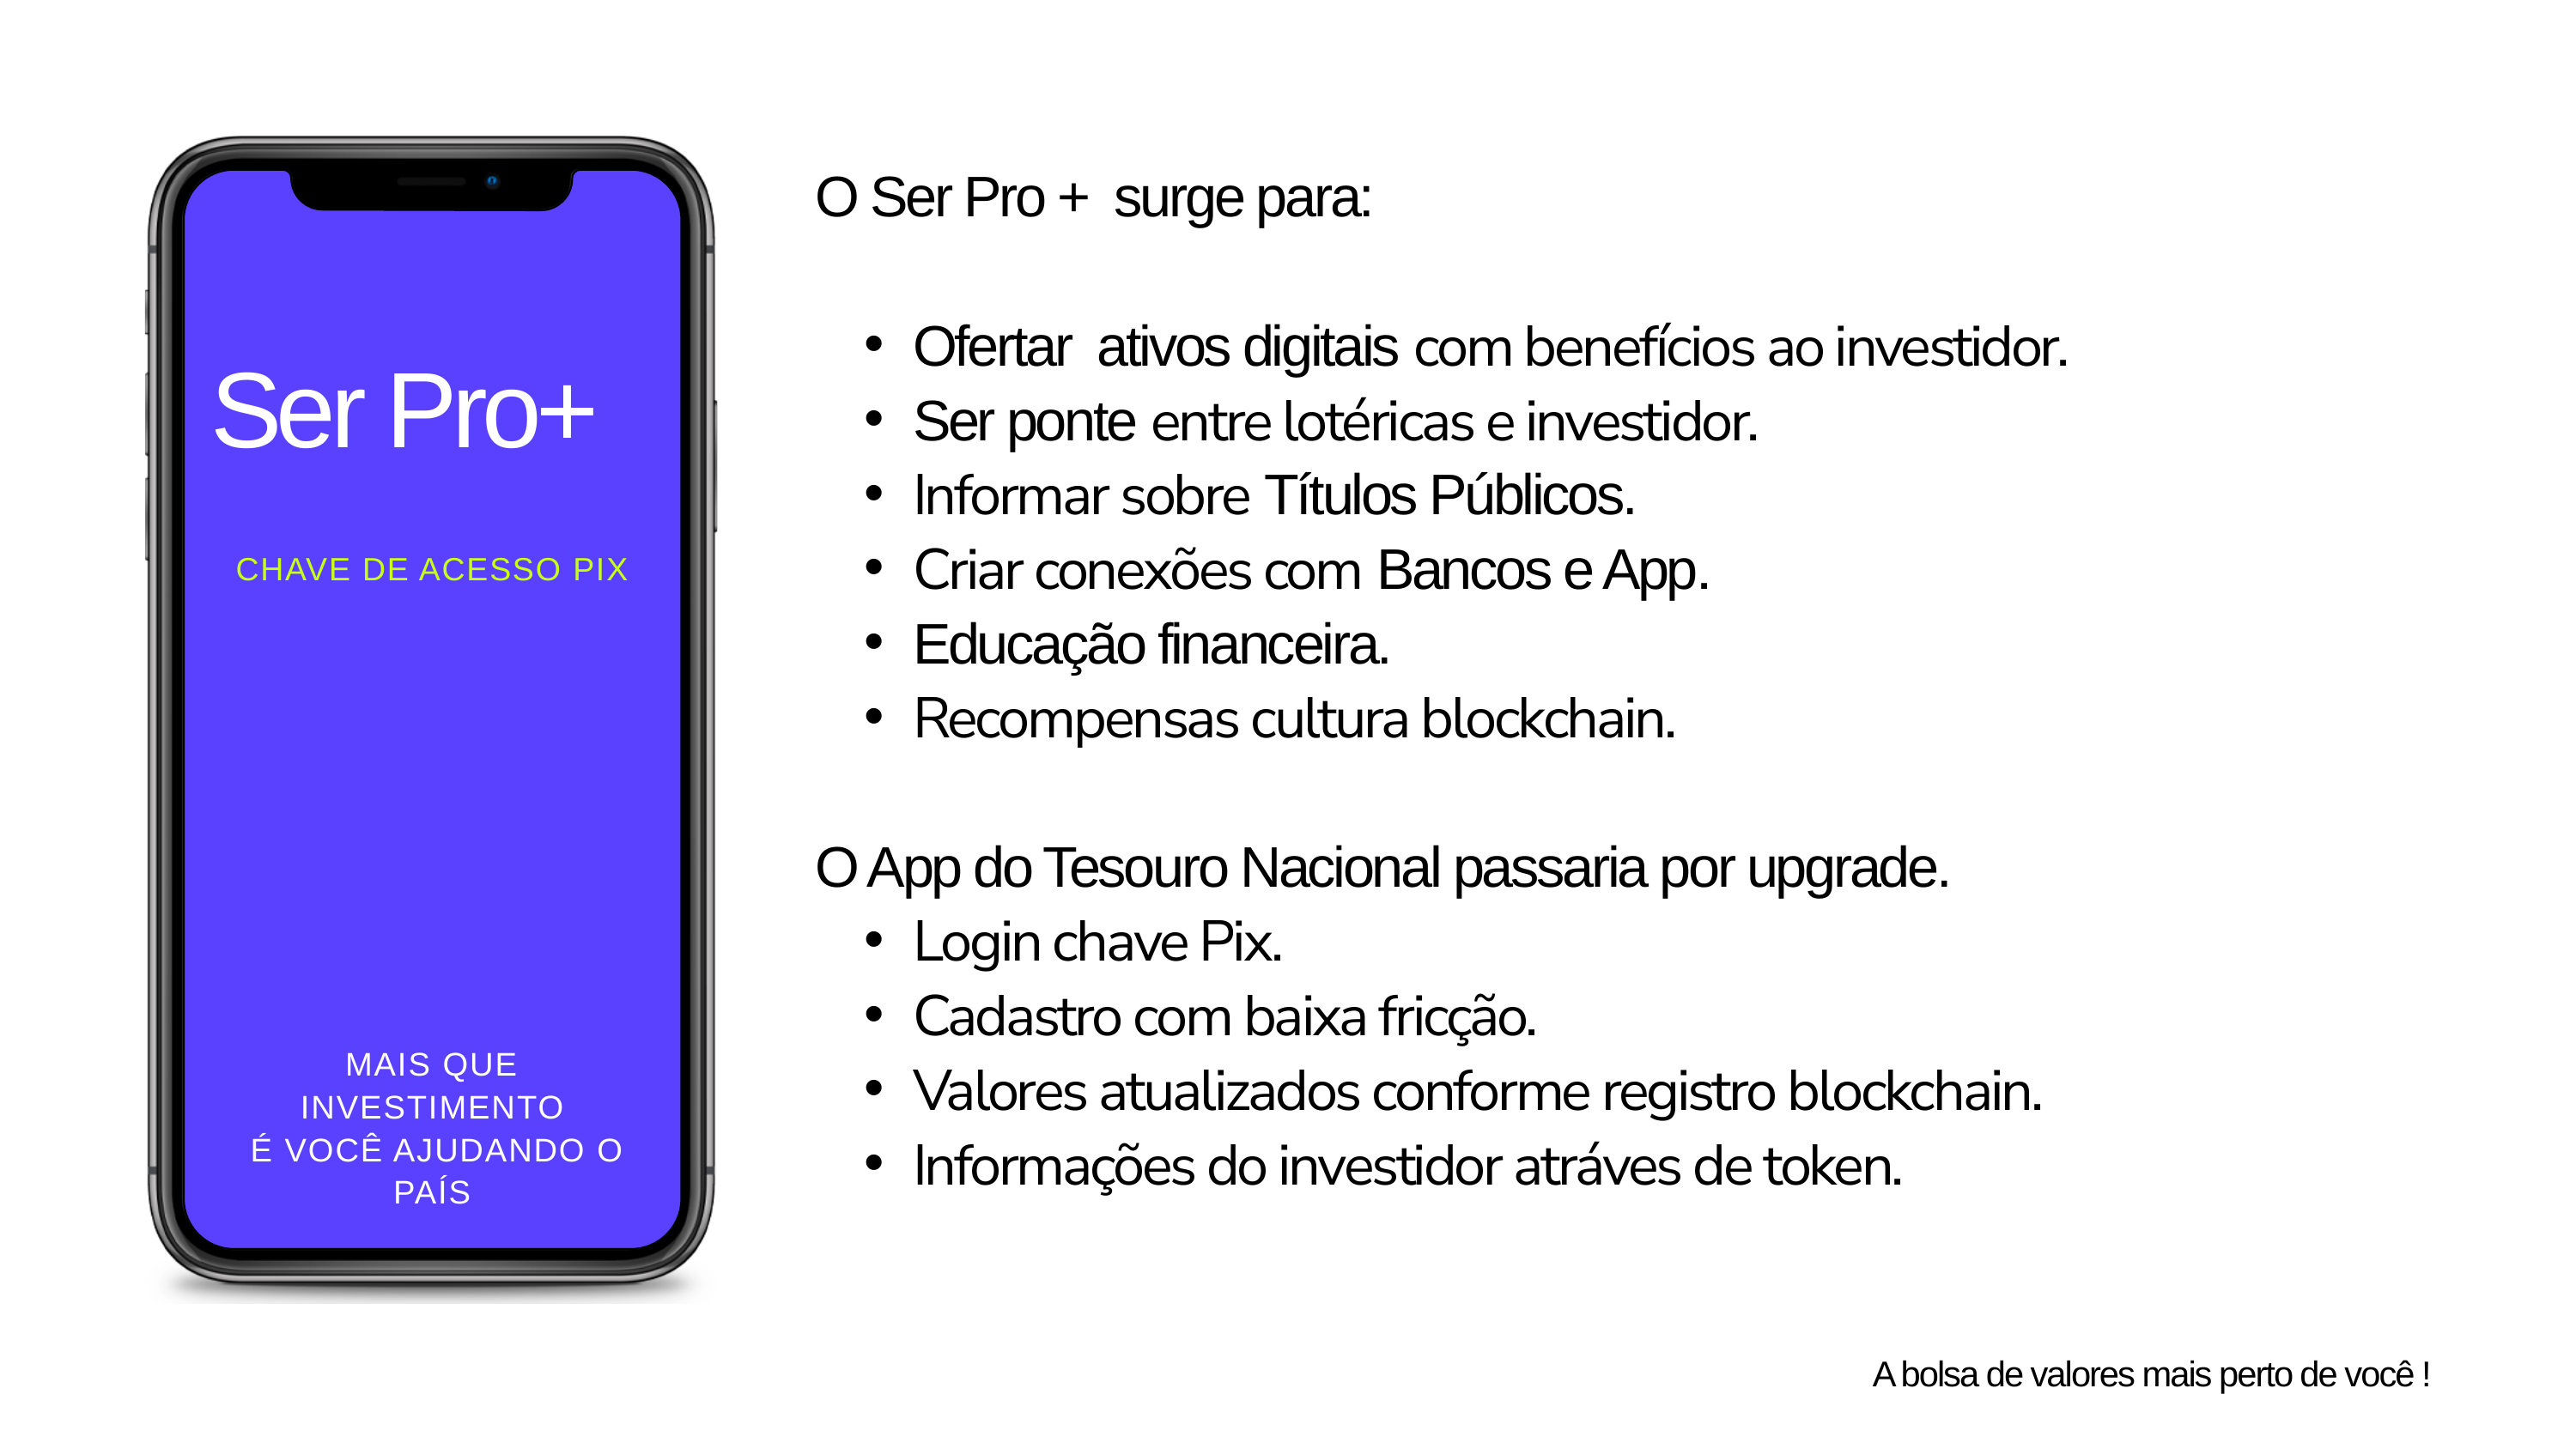

Ser Pro+
CHAVE DE ACESSO PIX
MAIS QUE INVESTIMENTO
 É VOCÊ AJUDANDO O PAÍS
O Ser Pro +  surge para:

Ofertar  ativos digitais com benefícios ao investidor.
Ser ponte entre lotéricas e investidor.
Informar sobre Títulos Públicos.
Criar conexões com Bancos e App.
Educação financeira.
Recompensas cultura blockchain.

O App do Tesouro Nacional passaria por upgrade.
Login chave Pix.
Cadastro com baixa fricção.
Valores atualizados conforme registro blockchain.
Informações do investidor atráves de token.
A bolsa de valores mais perto de você !